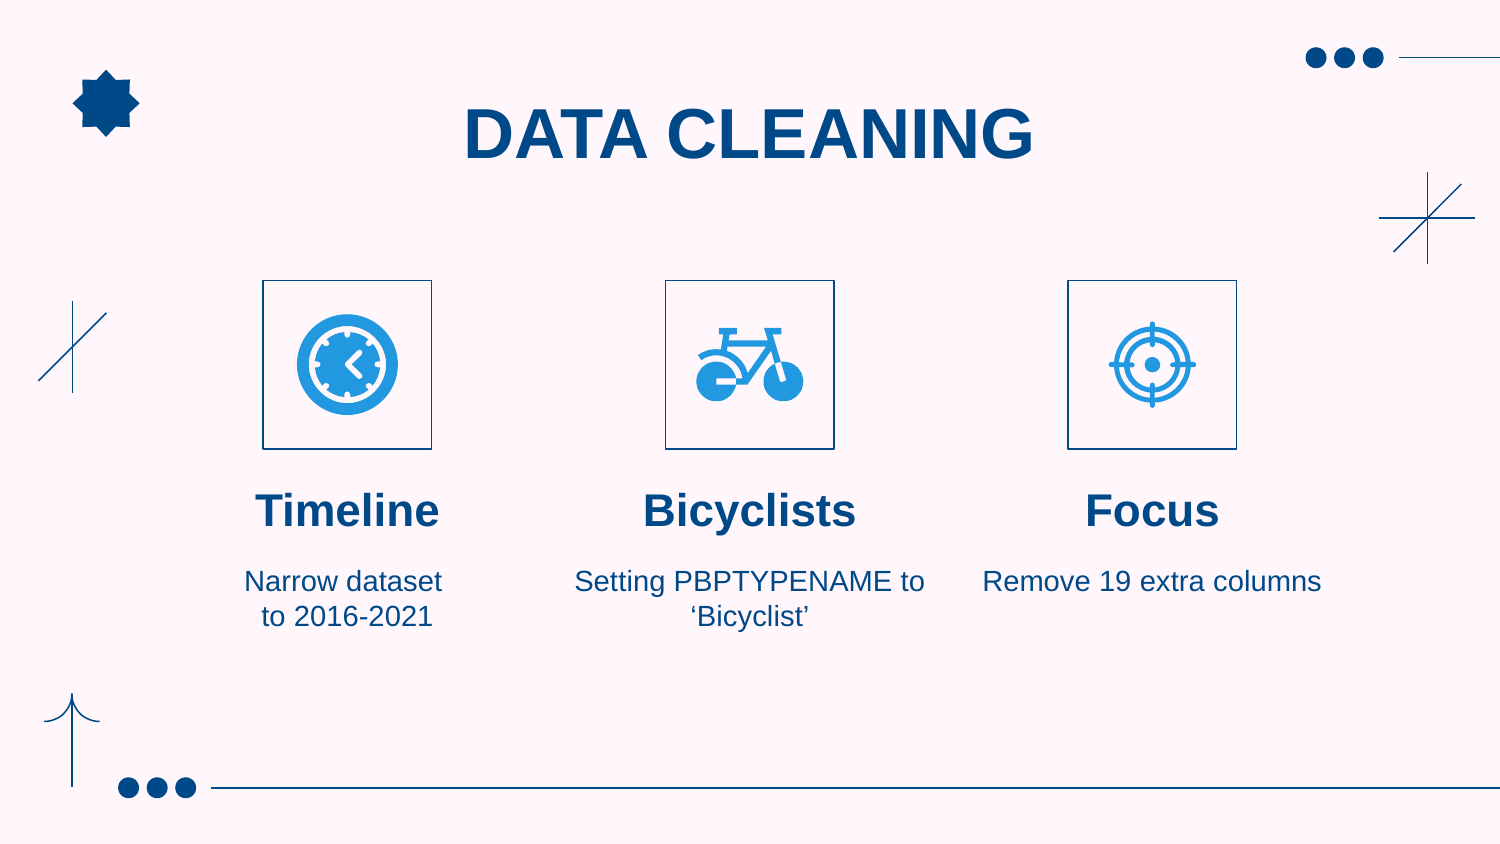

# DATA CLEANING

Timeline
Bicyclists
Focus
Narrow dataset
to 2016-2021
Setting PBPTYPENAME to ‘Bicyclist’
Remove 19 extra columns